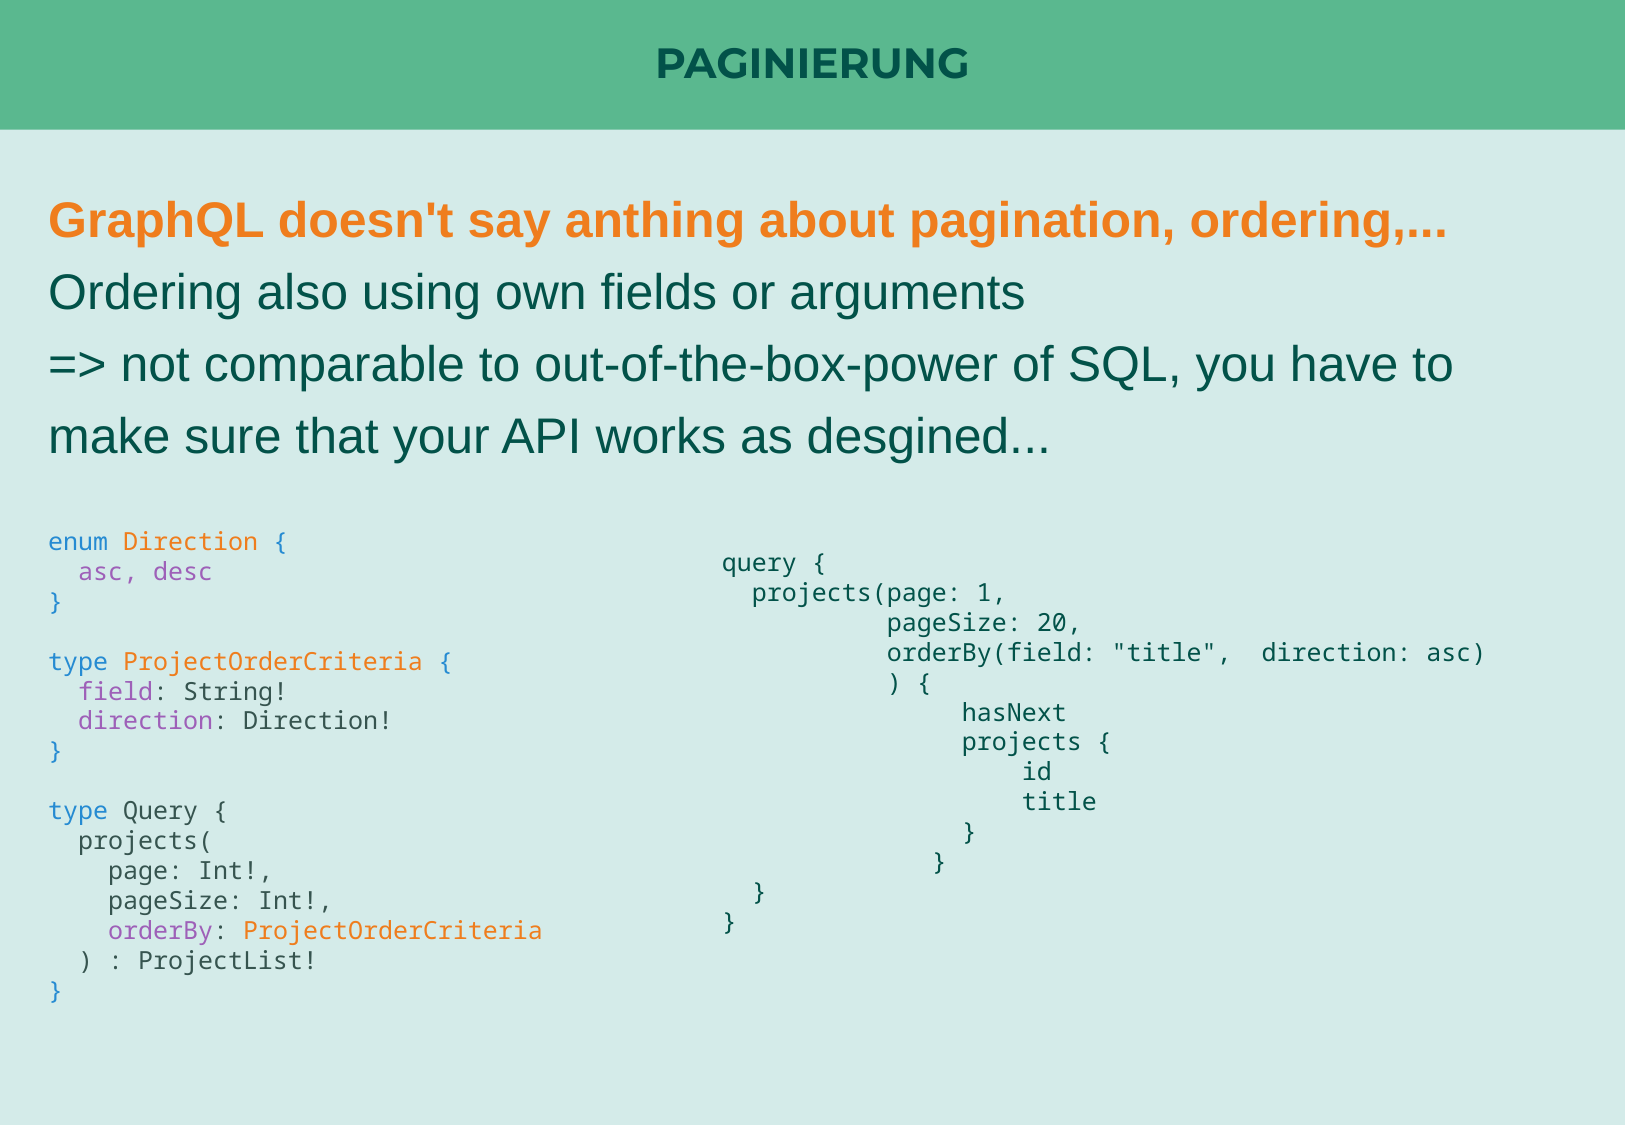

# Paginierung
GraphQL doesn't say anthing about pagination, ordering,...
Ordering also using own fields or arguments
=> not comparable to out-of-the-box-power of SQL, you have to make sure that your API works as desgined...
enum Direction {
  asc, desc
}

type ProjectOrderCriteria {
  field: String!
  direction: Direction!
}

type Query {
  projects(
    page: Int!,
    pageSize: Int!,
    orderBy: ProjectOrderCriteria
  ) : ProjectList!
}

query {
  projects(page: 1,
           pageSize: 20,
           orderBy(field: "title",  direction: asc)
           ) {
                hasNext
                projects {
                    id
                    title
                }
              }
  }
}